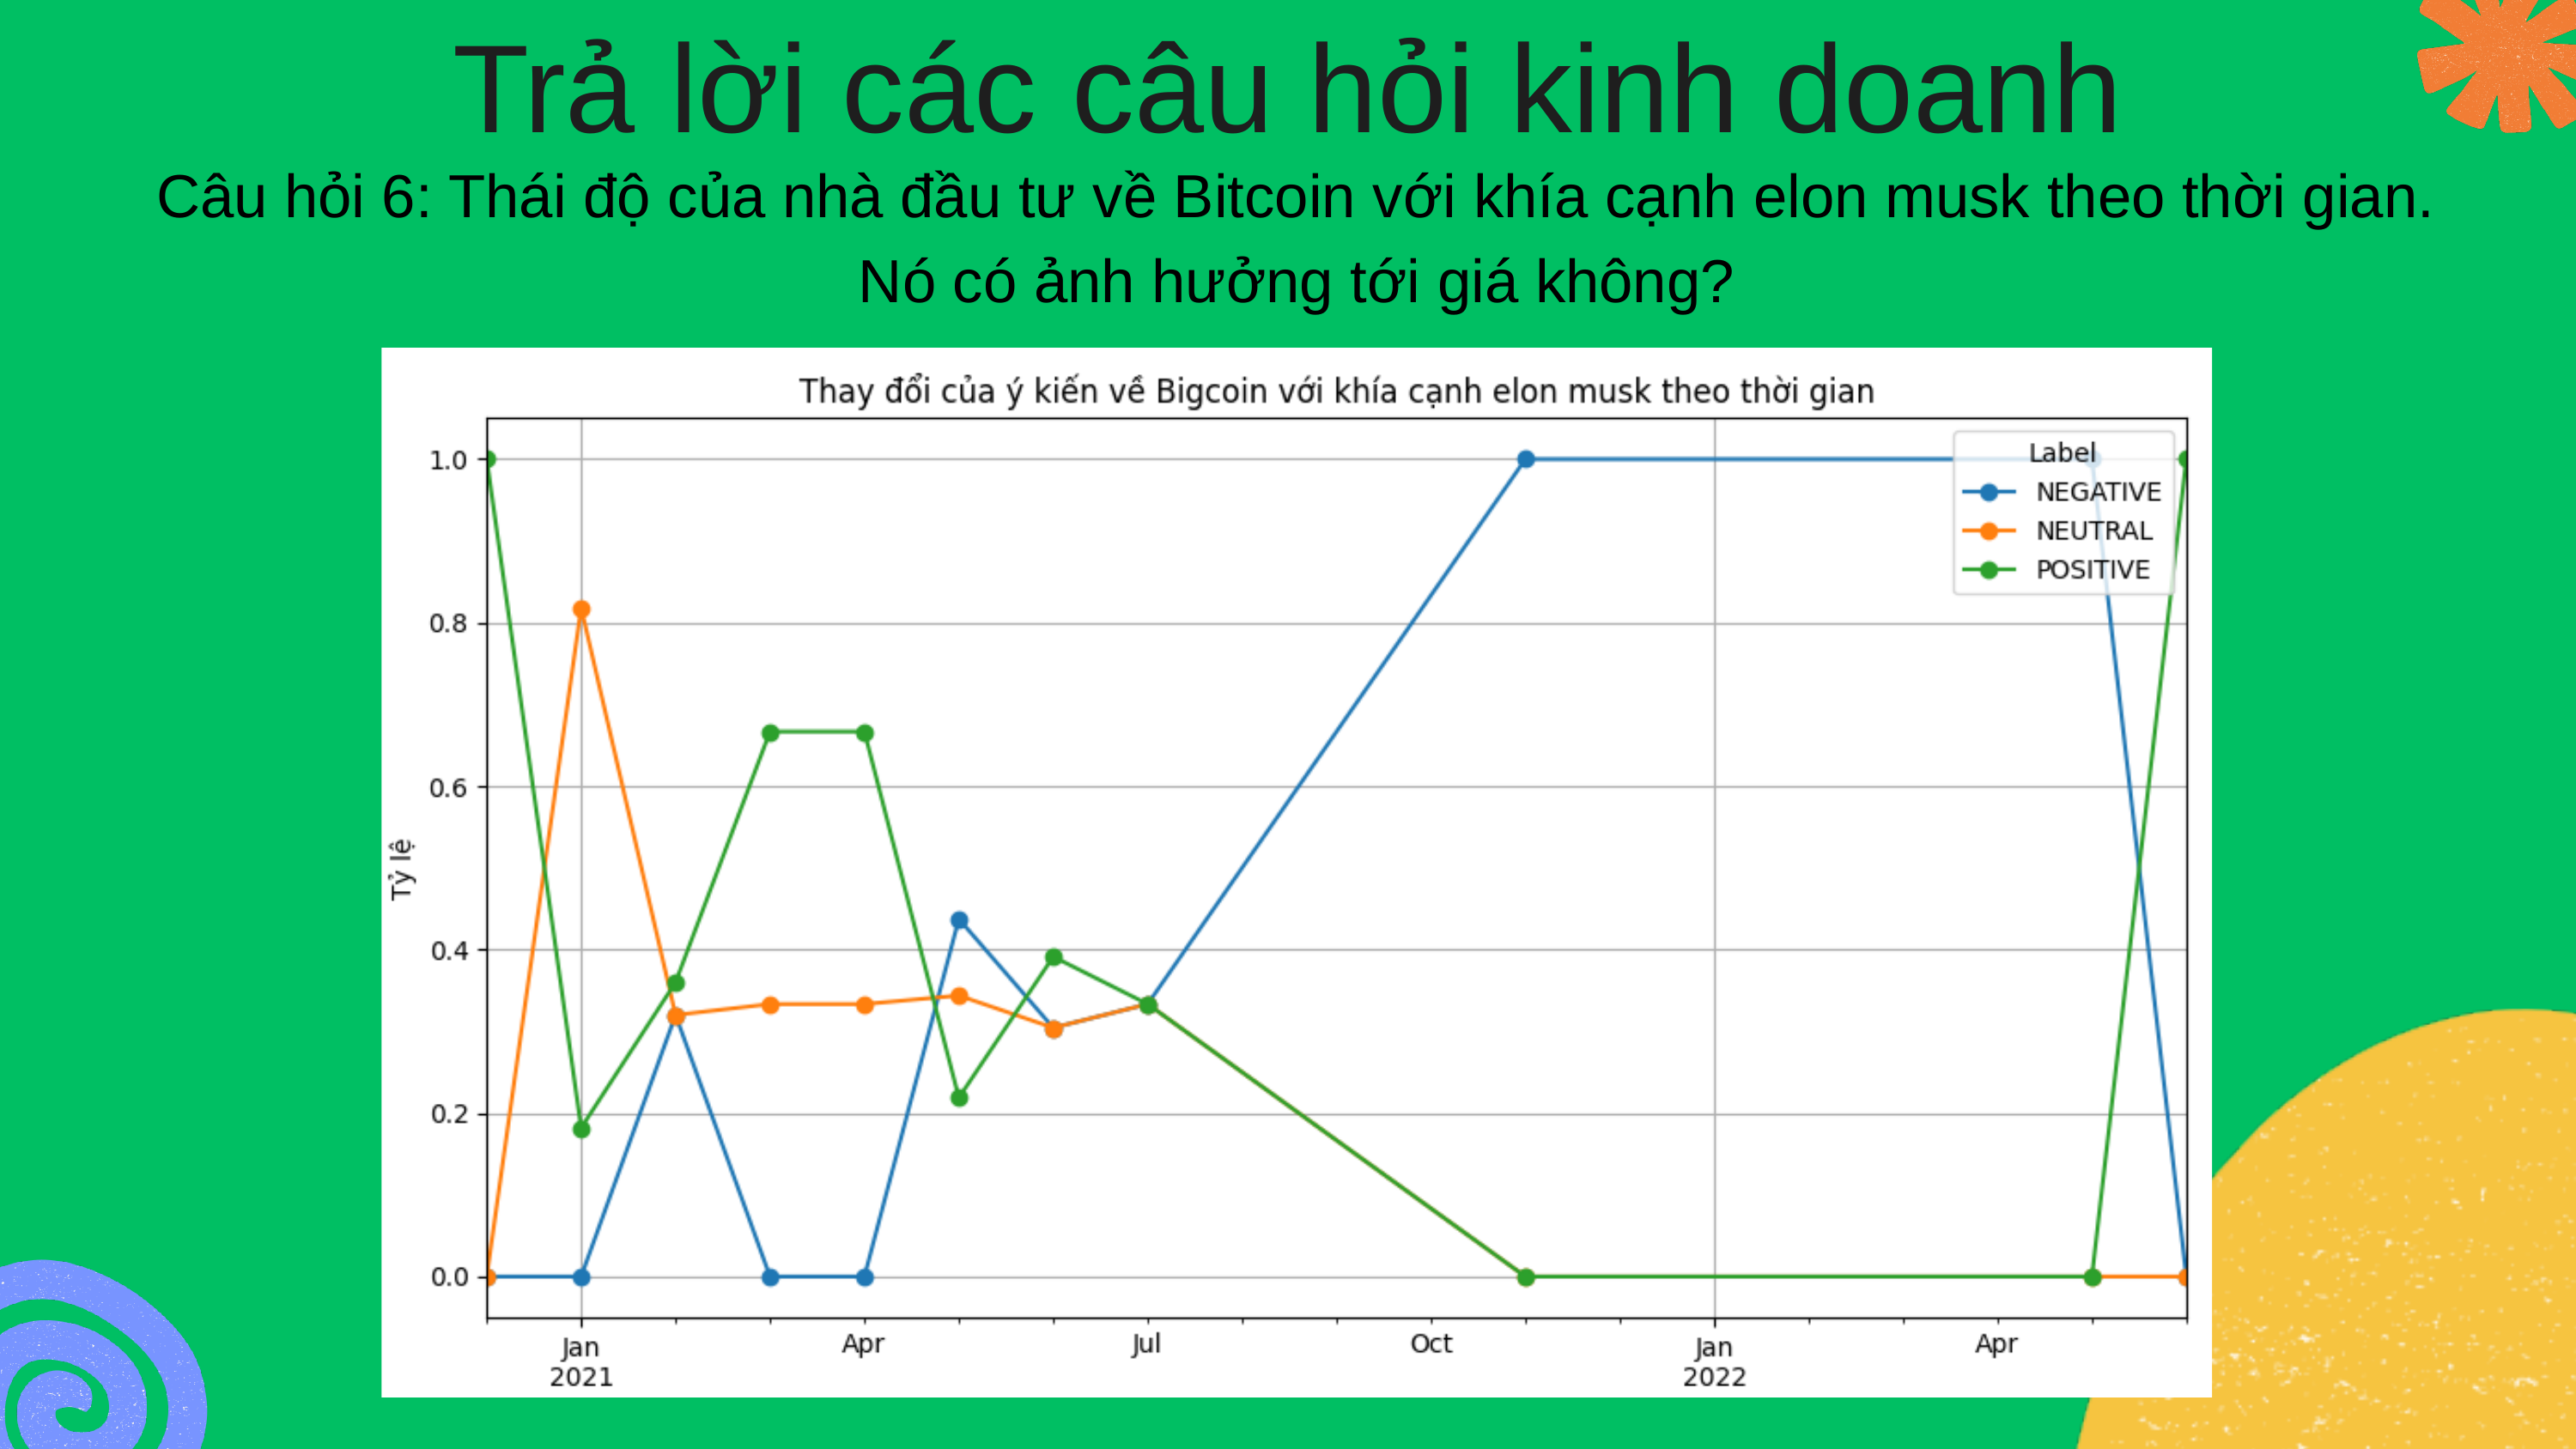

Trả lời các câu hỏi kinh doanh
Câu hỏi 6: Thái độ của nhà đầu tư về Bitcoin với khía cạnh elon musk theo thời gian. Nó có ảnh hưởng tới giá không?